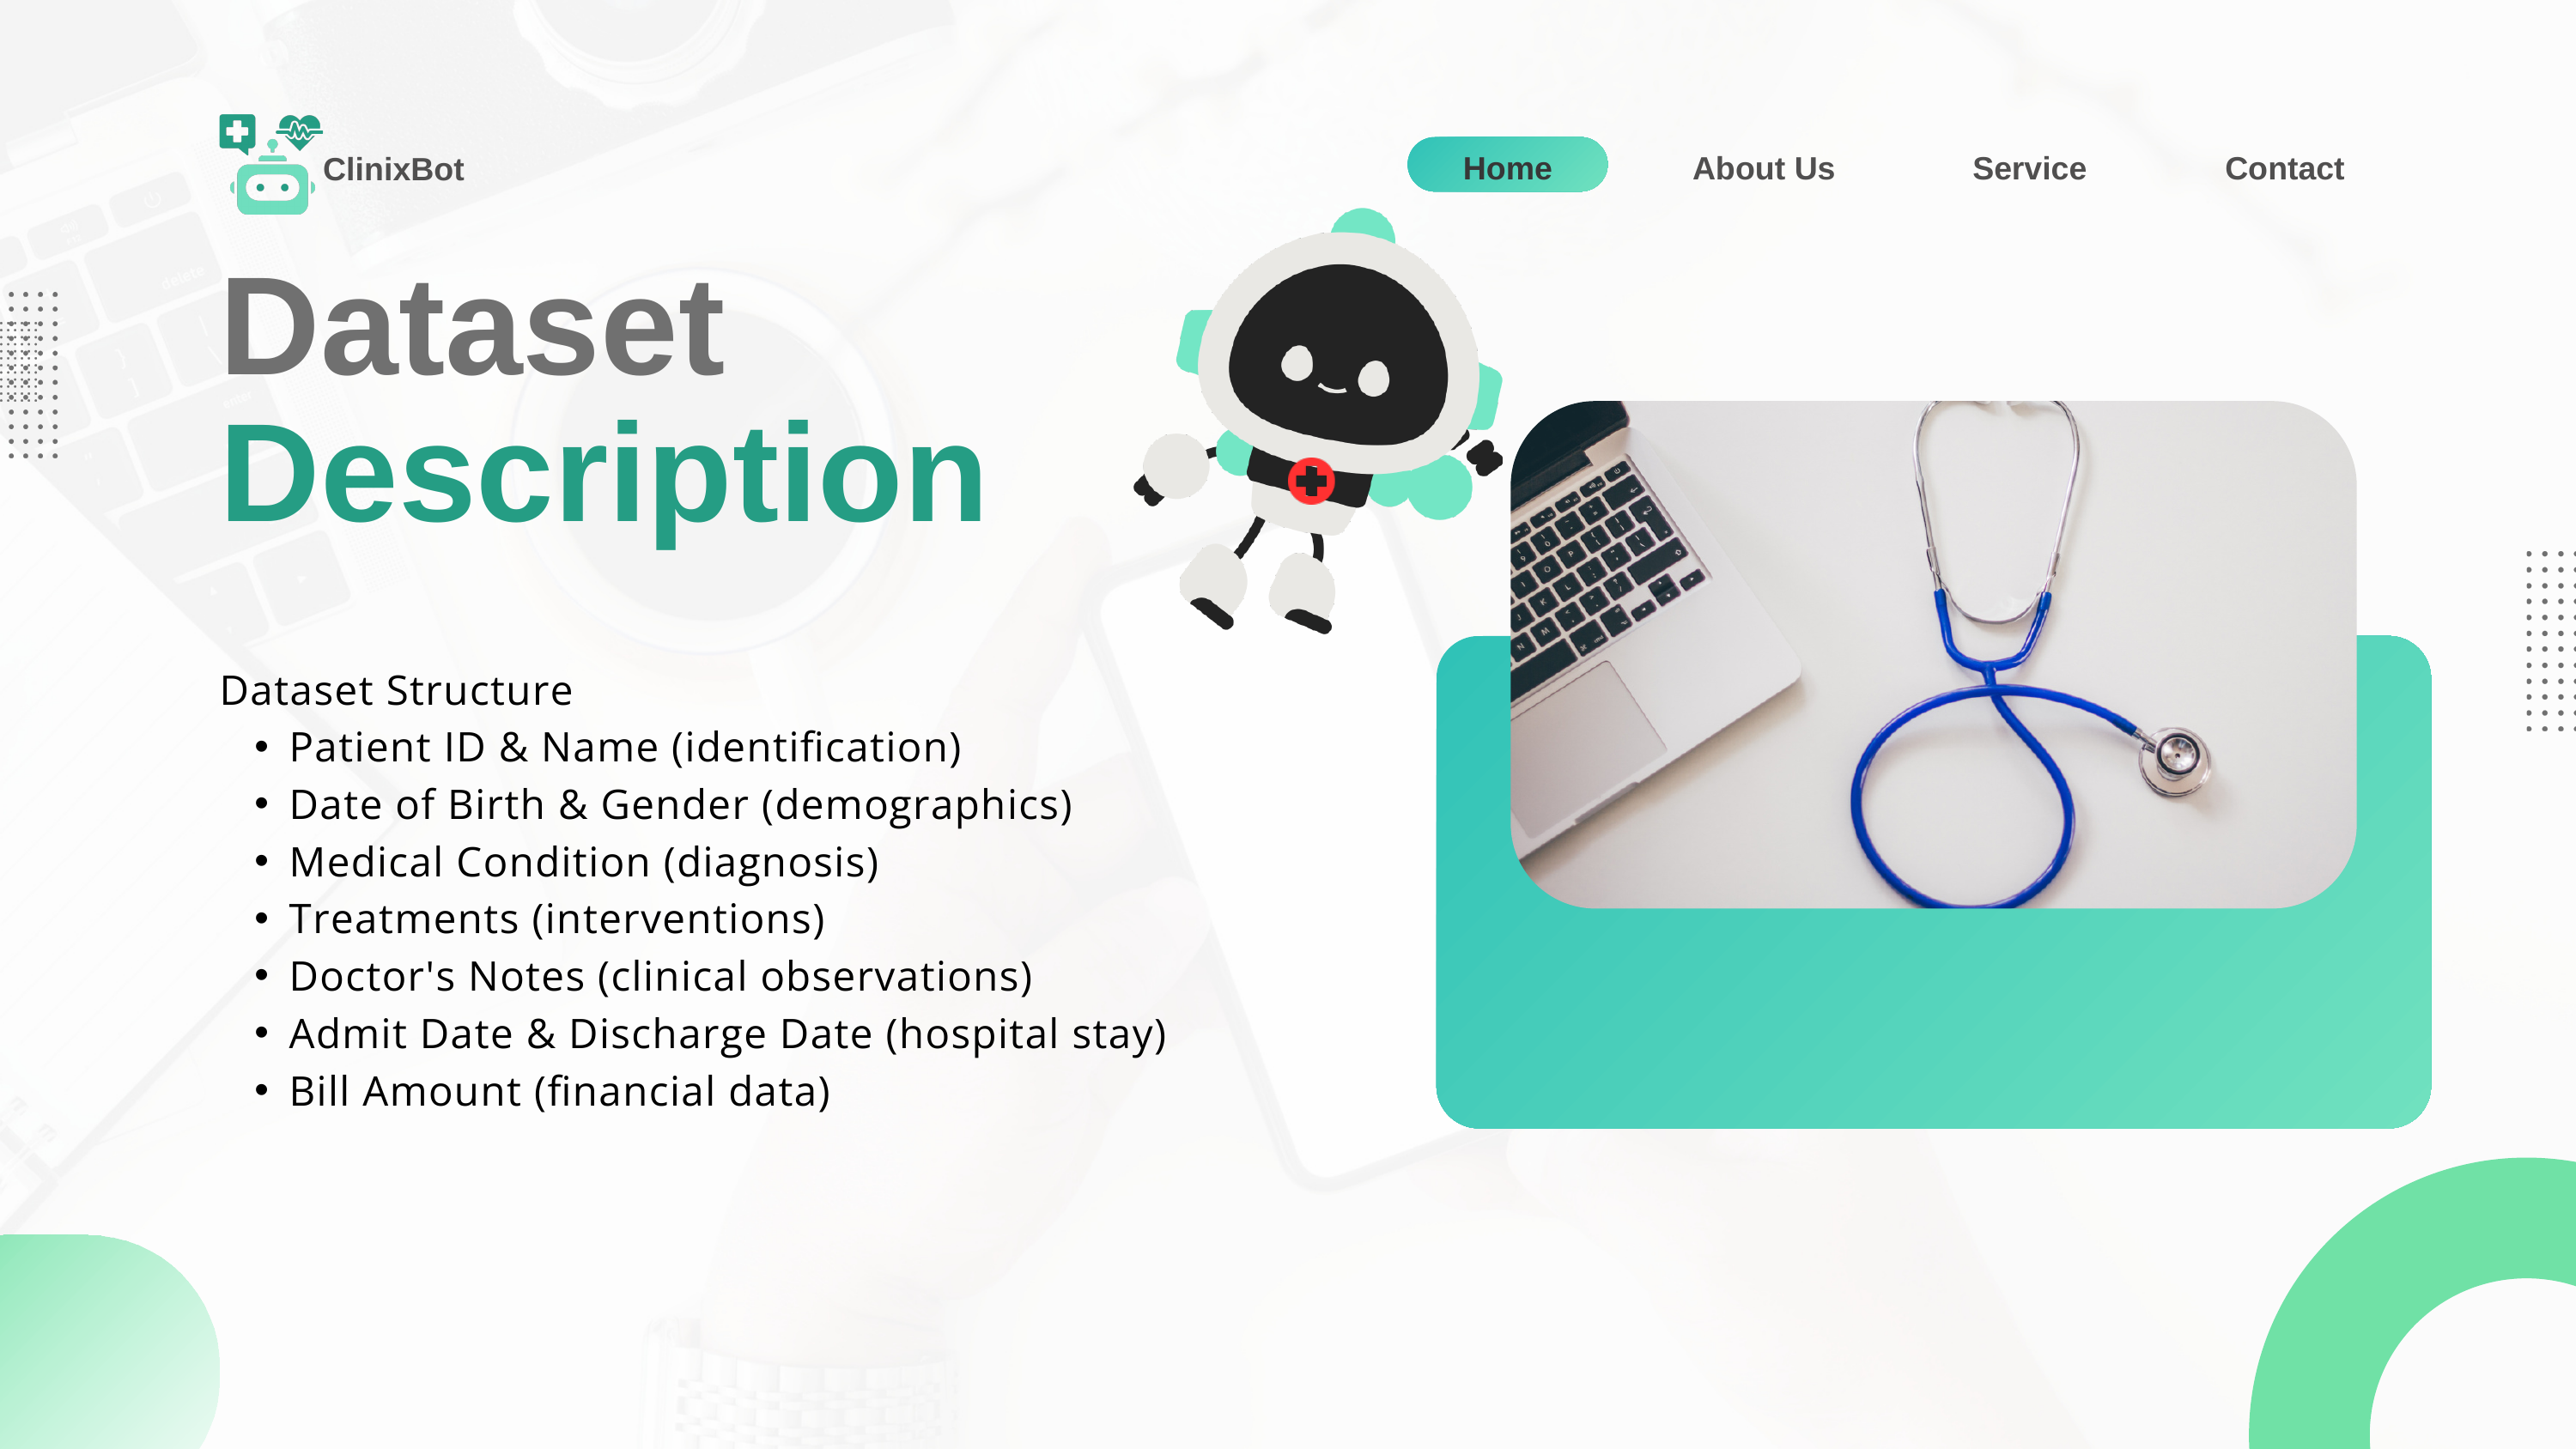

ClinixBot

Home
About Us
Service
Contact

Dataset

Description

Dataset Structure
Patient ID & Name (identification)
Date of Birth & Gender (demographics)
Medical Condition (diagnosis)
Treatments (interventions)
Doctor's Notes (clinical observations)
Admit Date & Discharge Date (hospital stay)
Bill Amount (financial data)